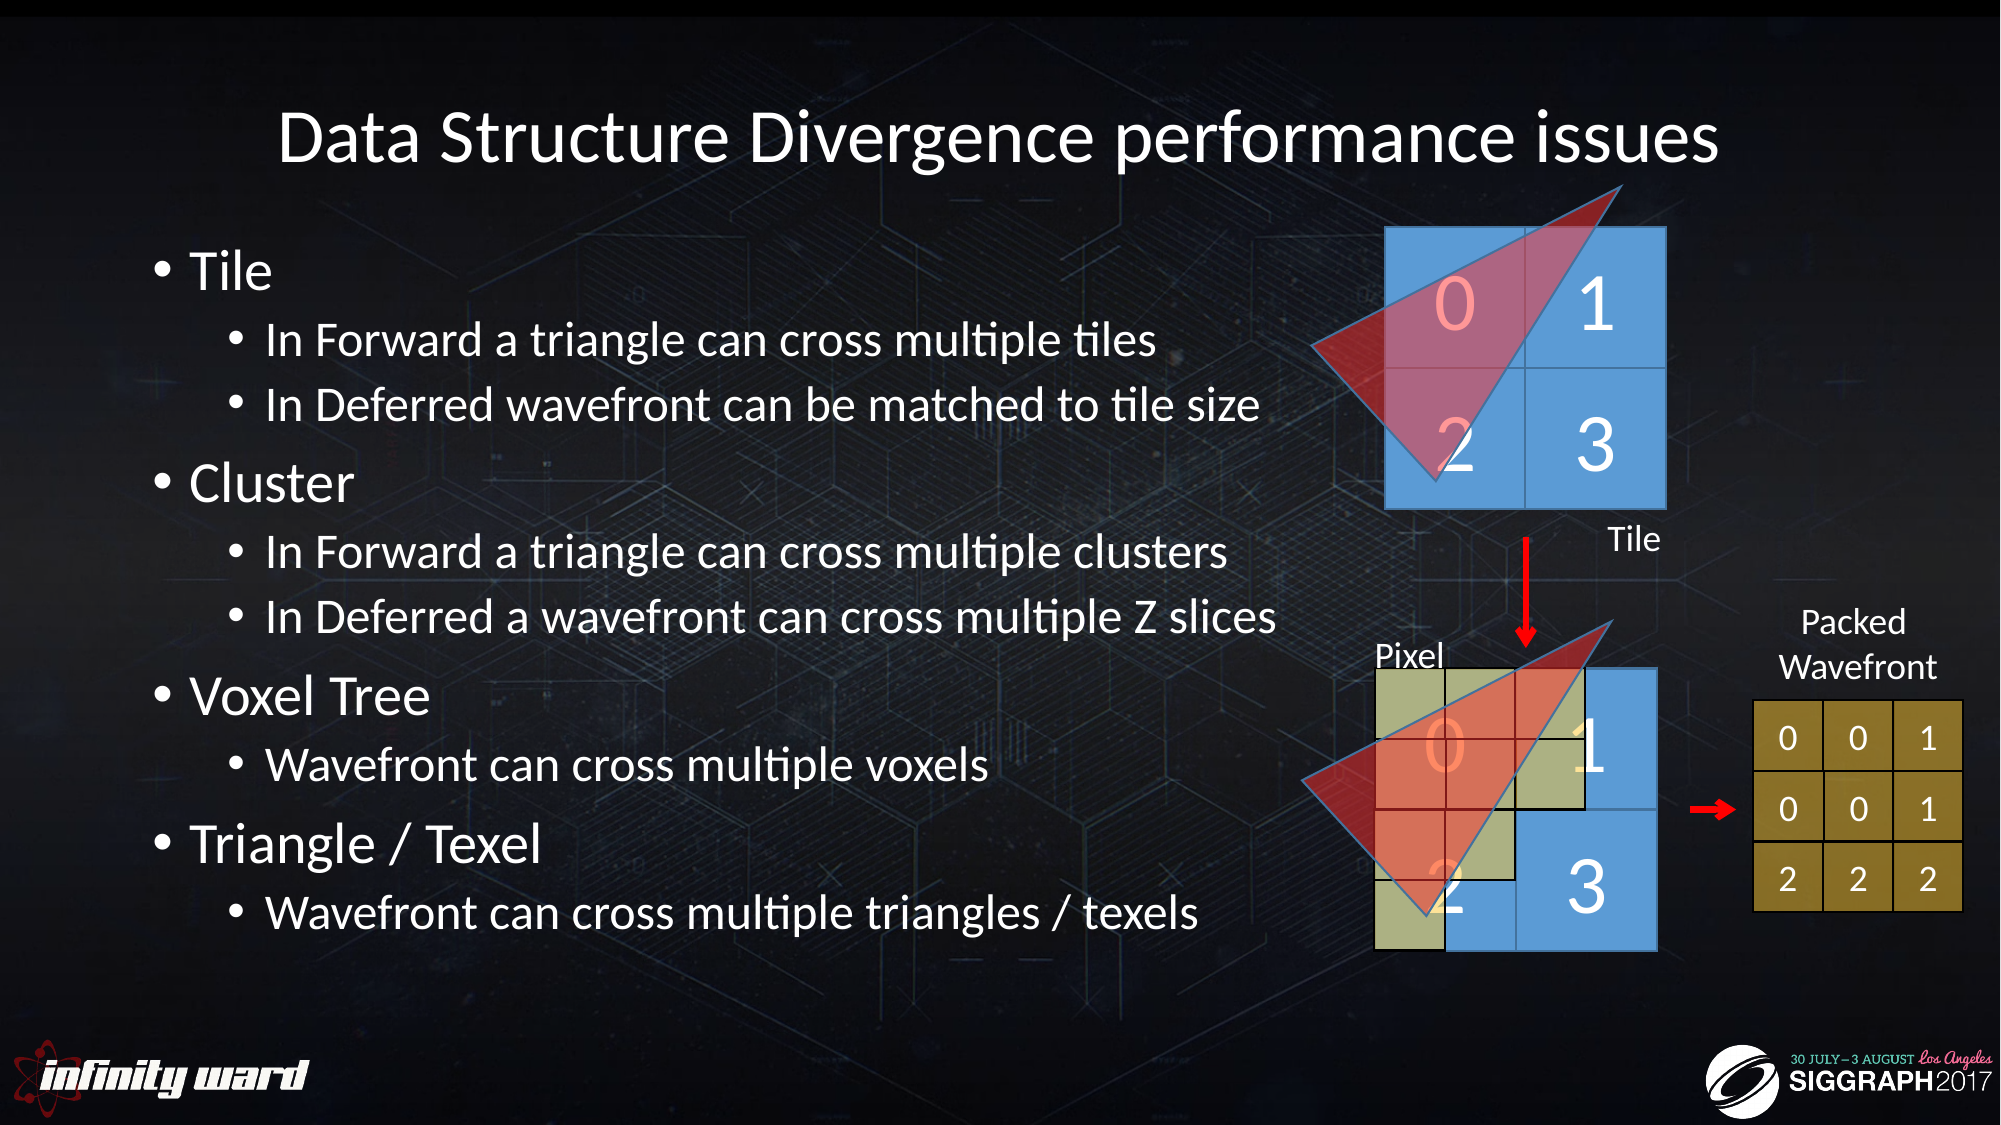

# Data Structure Divergence performance issues

1
0
Tile
In Forward a triangle can cross multiple tiles
In Deferred wavefront can be matched to tile size
Cluster
In Forward a triangle can cross multiple clusters
In Deferred a wavefront can cross multiple Z slices
Voxel Tree
Wavefront can cross multiple voxels
Triangle / Texel
Wavefront can cross multiple triangles / texels

3
2
Tile

Packed
Wavefront
Pixel

1
0

0
1
0

0
1
0

3
2
2
2
2